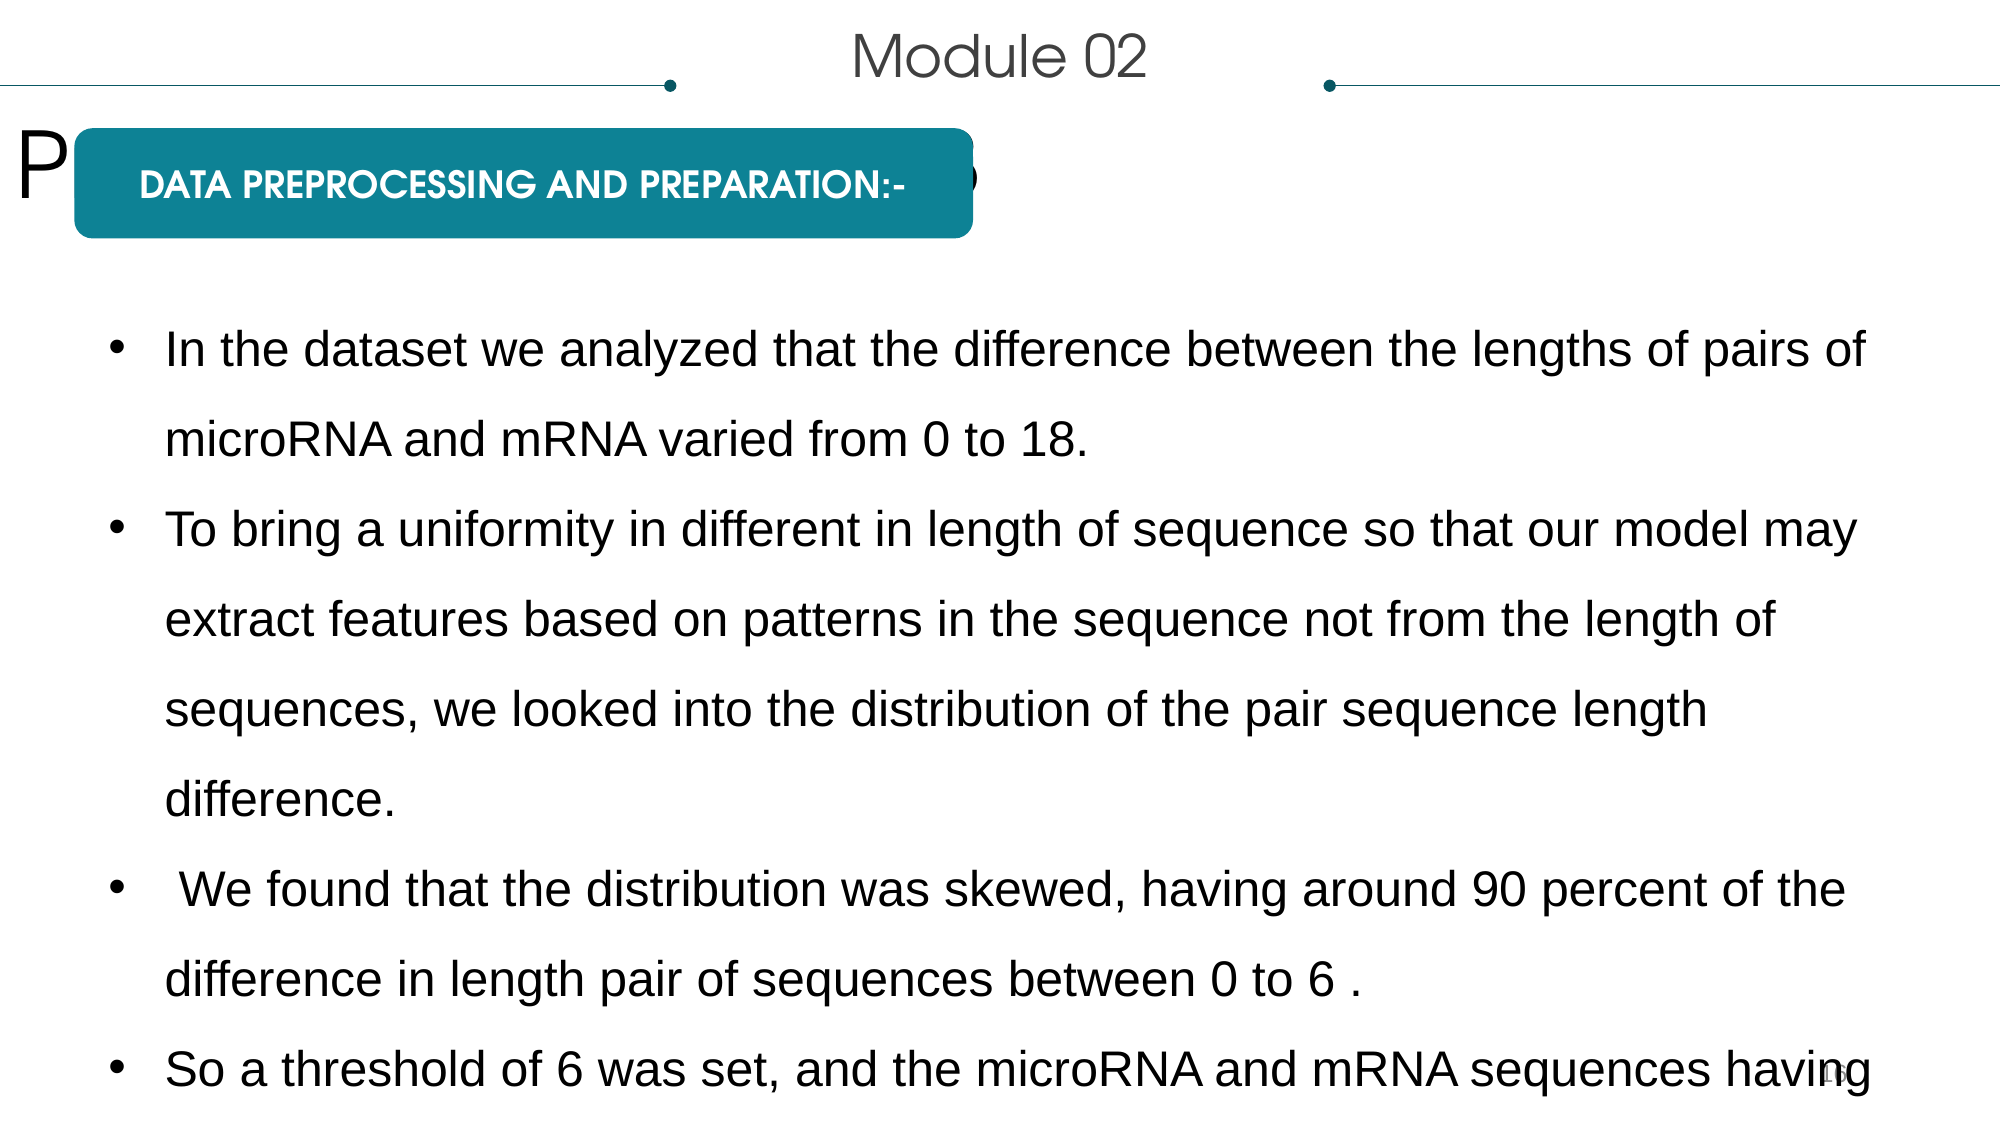

Module 02
Project analysis slide 8

In the dataset we analyzed that the difference between the lengths of pairs of microRNA and mRNA varied from 0 to 18.
To bring a uniformity in different in length of sequence so that our model may extract features based on patterns in the sequence not from the length of sequences, we looked into the distribution of the pair sequence length difference.
 We found that the distribution was skewed, having around 90 percent of the difference in length pair of sequences between 0 to 6 .
So a threshold of 6 was set, and the microRNA and mRNA sequences having sequence length difference of 6 or less were used for further analysis.

DATA PREPROCESSING AND PREPARATION:-
16